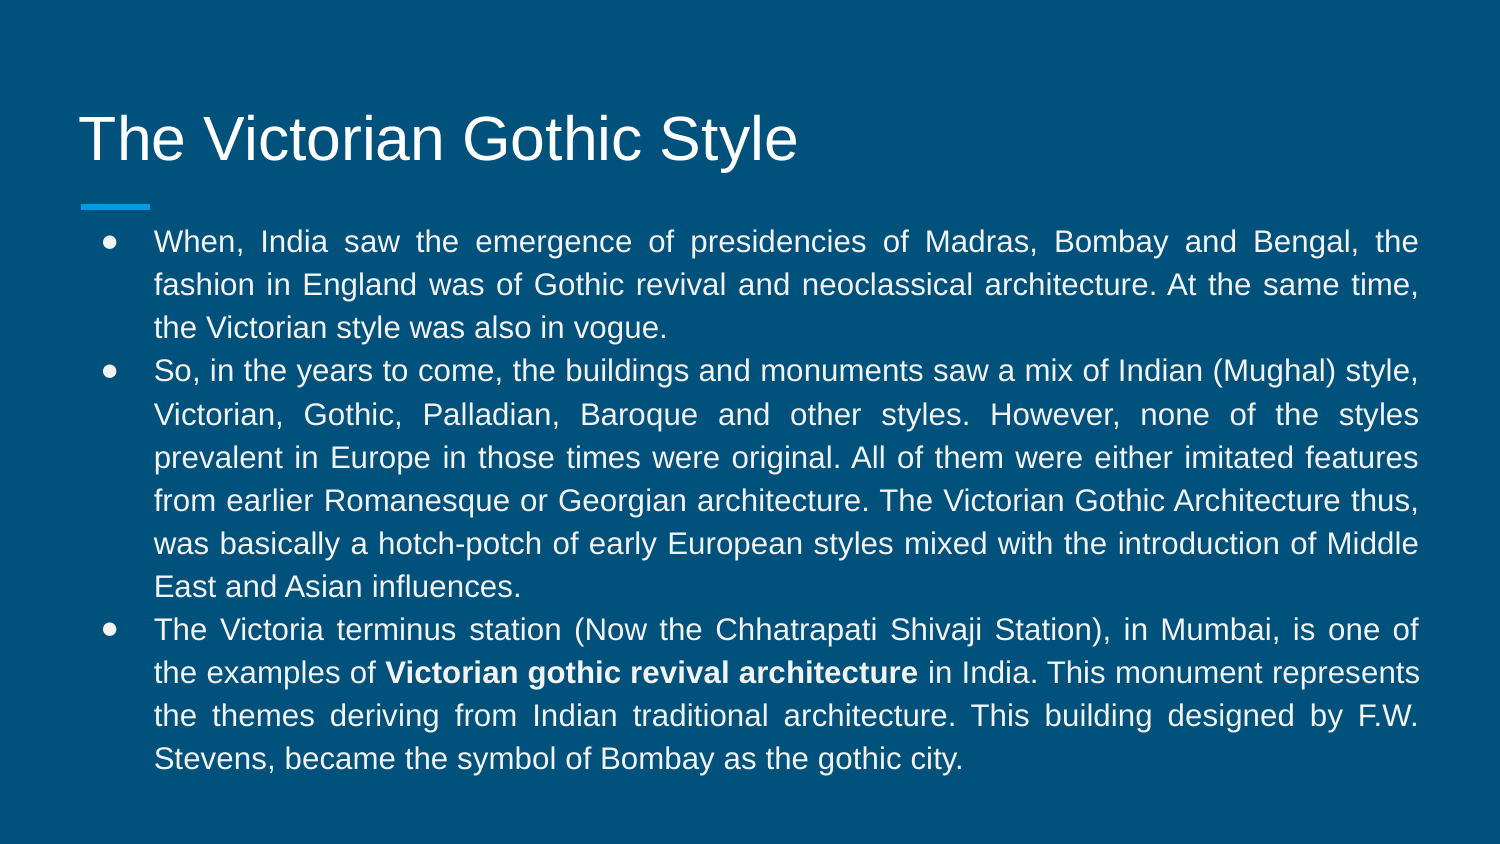

# The Victorian Gothic Style
When, India saw the emergence of presidencies of Madras, Bombay and Bengal, the fashion in England was of Gothic revival and neoclassical architecture. At the same time, the Victorian style was also in vogue.
So, in the years to come, the buildings and monuments saw a mix of Indian (Mughal) style, Victorian, Gothic, Palladian, Baroque and other styles. However, none of the styles prevalent in Europe in those times were original. All of them were either imitated features from earlier Romanesque or Georgian architecture. The Victorian Gothic Architecture thus, was basically a hotch-potch of early European styles mixed with the introduction of Middle East and Asian influences.
The Victoria terminus station (Now the Chhatrapati Shivaji Station), in Mumbai, is one of the examples of Victorian gothic revival architecture in India. This monument represents the themes deriving from Indian traditional architecture. This building designed by F.W. Stevens, became the symbol of Bombay as the gothic city.